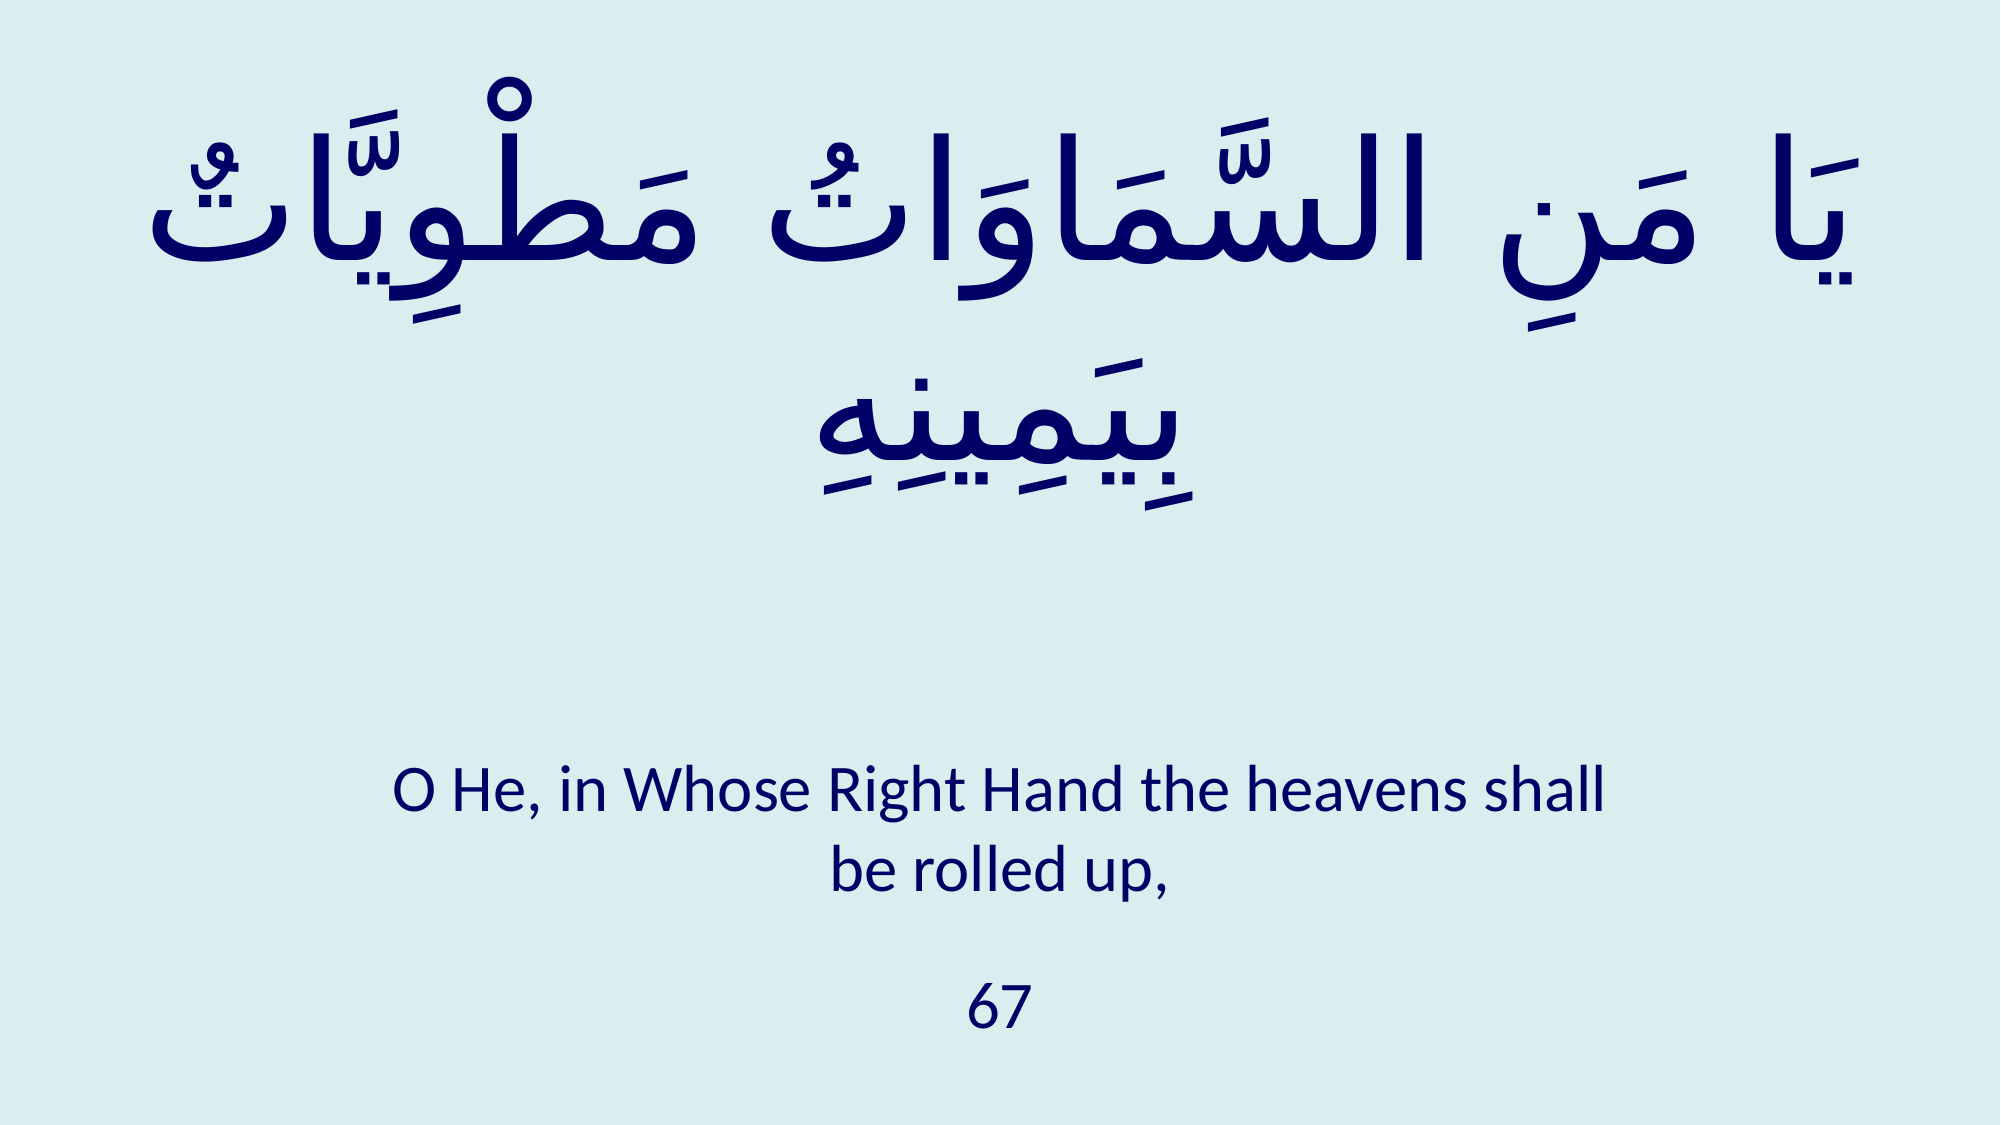

# يَا مَنِ السَّمَاوَاتُ مَطْوِيَّاتٌ بِيَمِينِهِ
O He, in Whose Right Hand the heavens shall be rolled up,
67